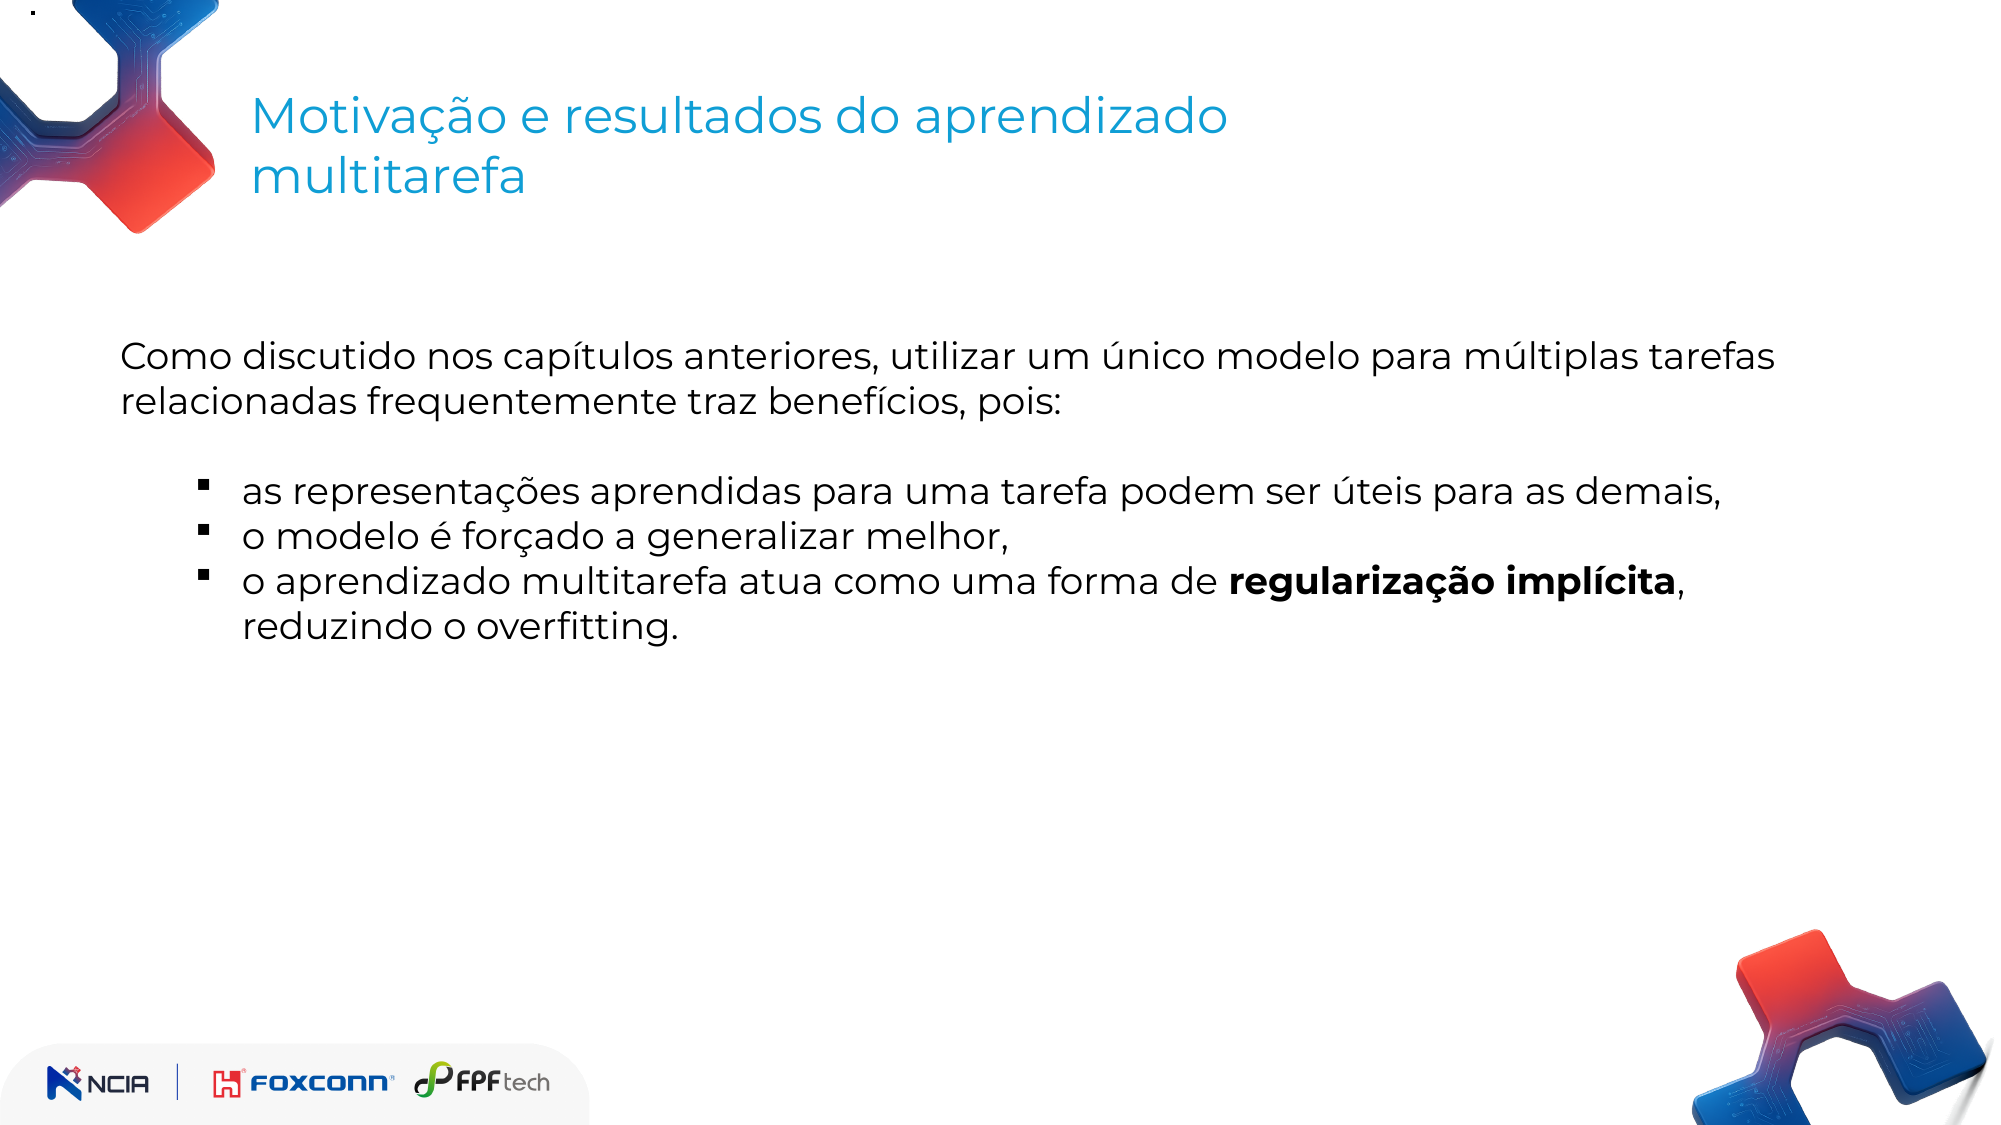

.

.

:
.
.
:
Motivação e resultados do aprendizado multitarefa

Como discutido nos capítulos anteriores, utilizar um único modelo para múltiplas tarefas relacionadas frequentemente traz benefícios, pois:

as representações aprendidas para uma tarefa podem ser úteis para as demais,
o modelo é forçado a generalizar melhor,
o aprendizado multitarefa atua como uma forma de regularização implícita, reduzindo o overfitting.